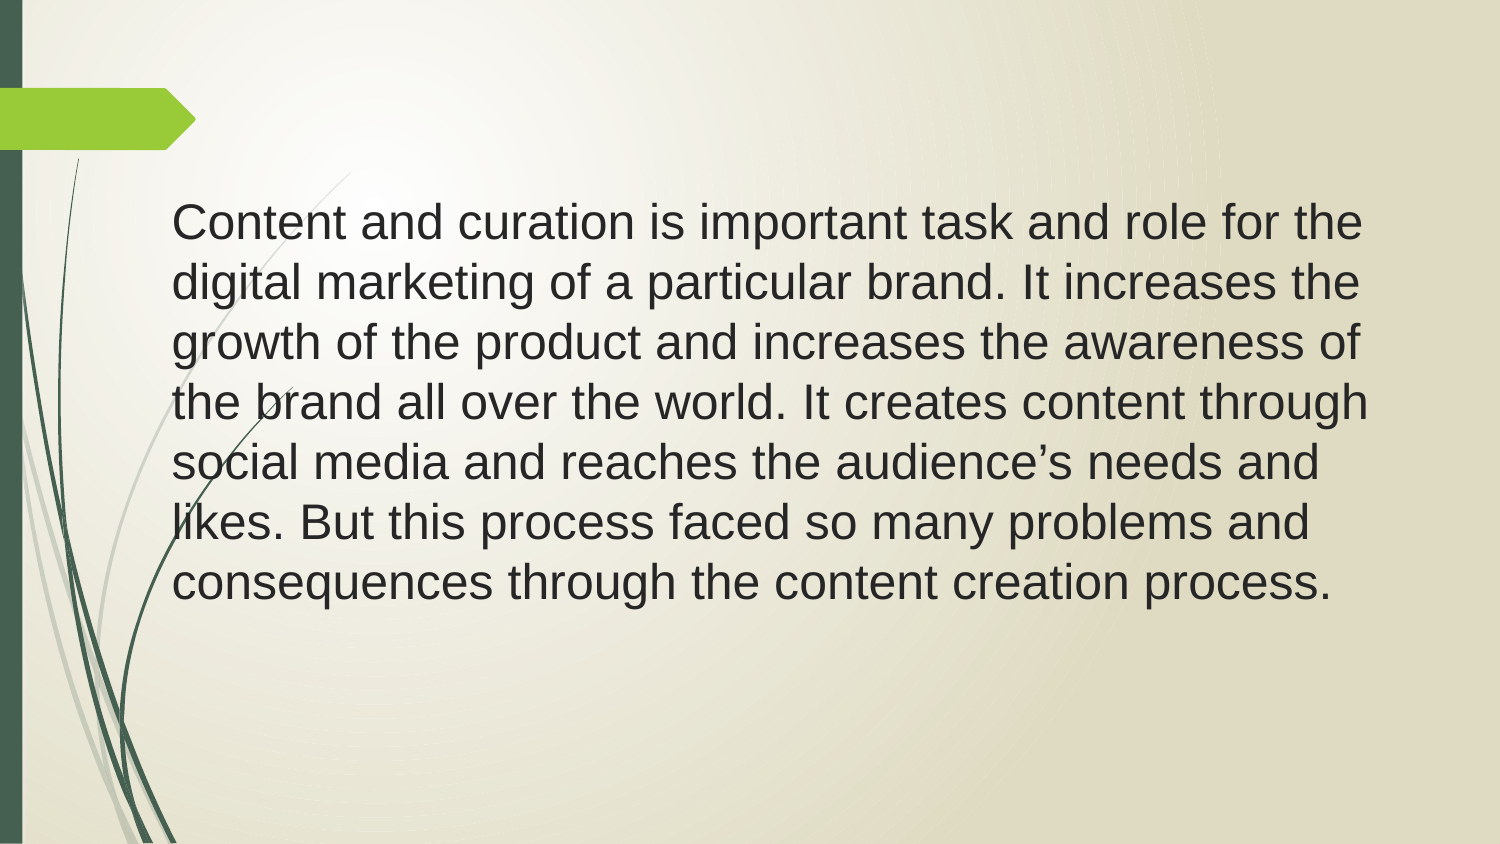

# Content and curation is important task and role for the digital marketing of a particular brand. It increases the growth of the product and increases the awareness of the brand all over the world. It creates content through social media and reaches the audience’s needs and likes. But this process faced so many problems and consequences through the content creation process.